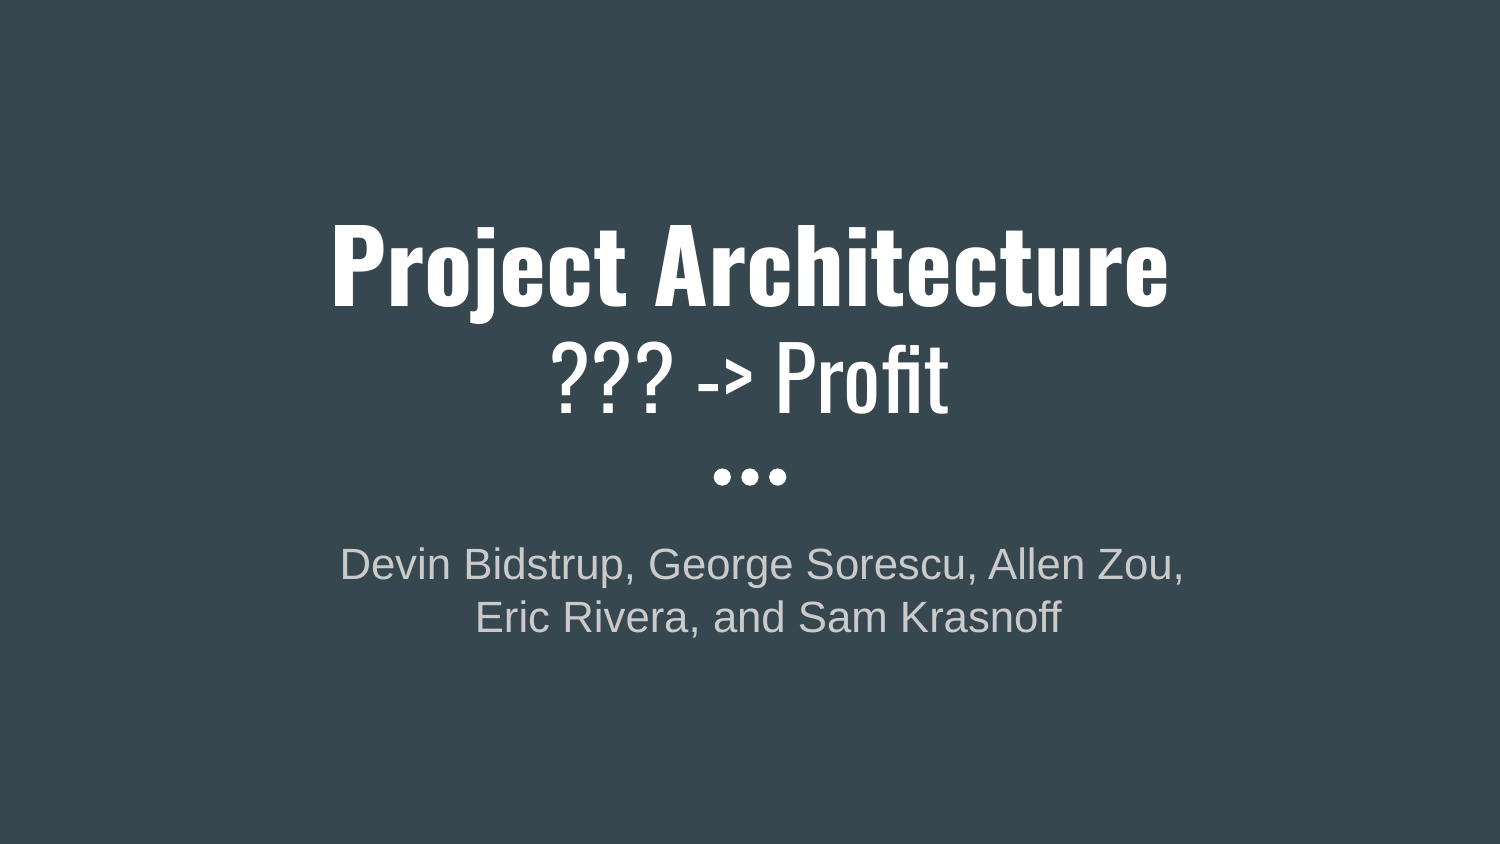

# Project Architecture
??? -> Profit
Devin Bidstrup, George Sorescu, Allen Zou,
Eric Rivera, and Sam Krasnoff